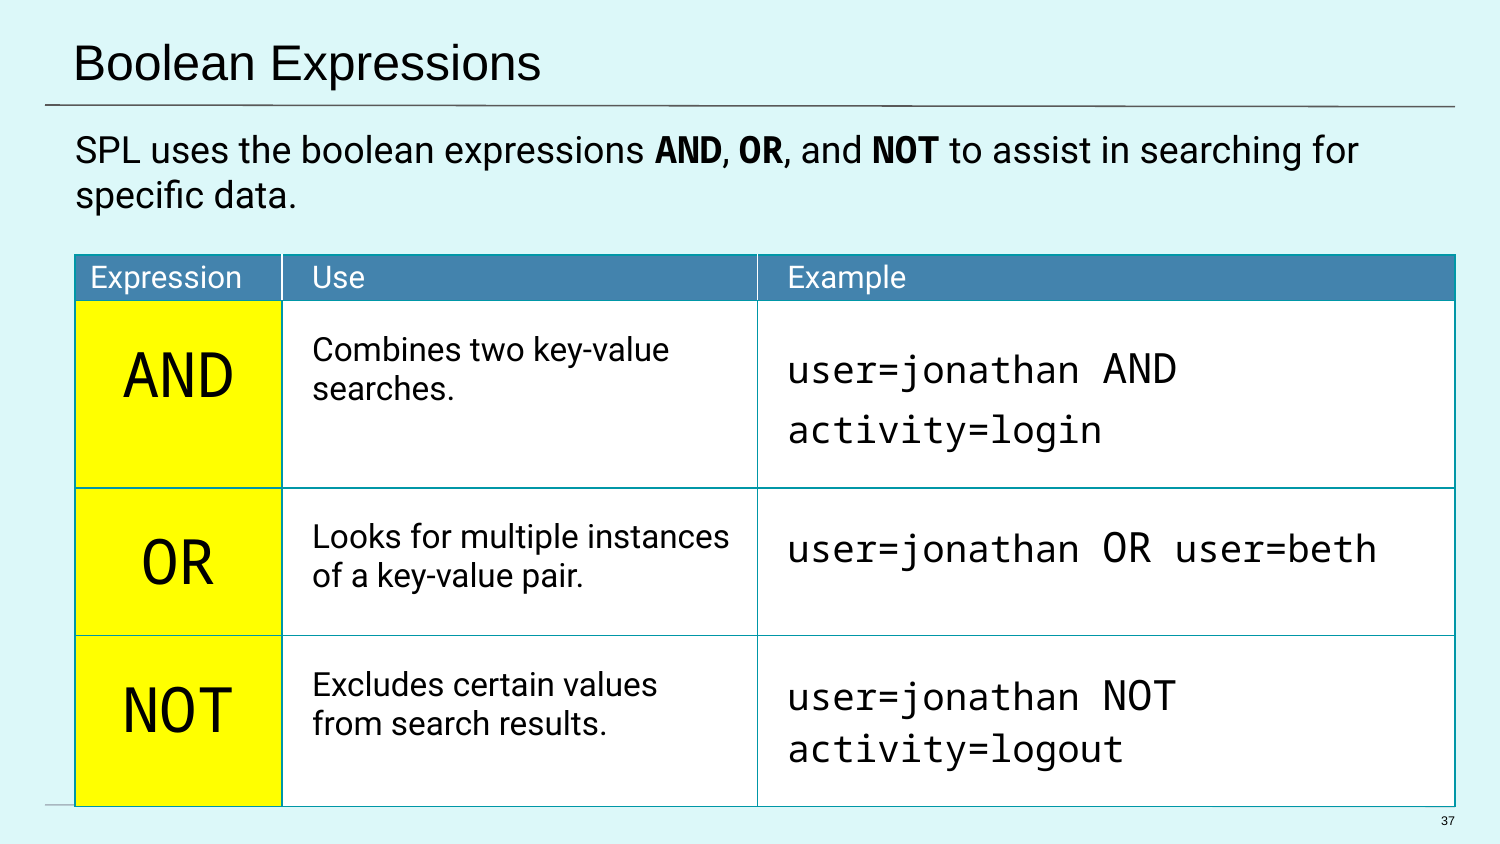

# Boolean Expressions
SPL uses the boolean expressions AND, OR, and NOT to assist in searching for specific data.

| Expression | Use | Example |
| --- | --- | --- |
| AND | Combines two key-value searches. | user=jonathan AND activity=login |
| OR | Looks for multiple instances of a key-value pair. | user=jonathan OR user=beth |
| NOT | Excludes certain values from search results. | user=jonathan NOT activity=logout |

37